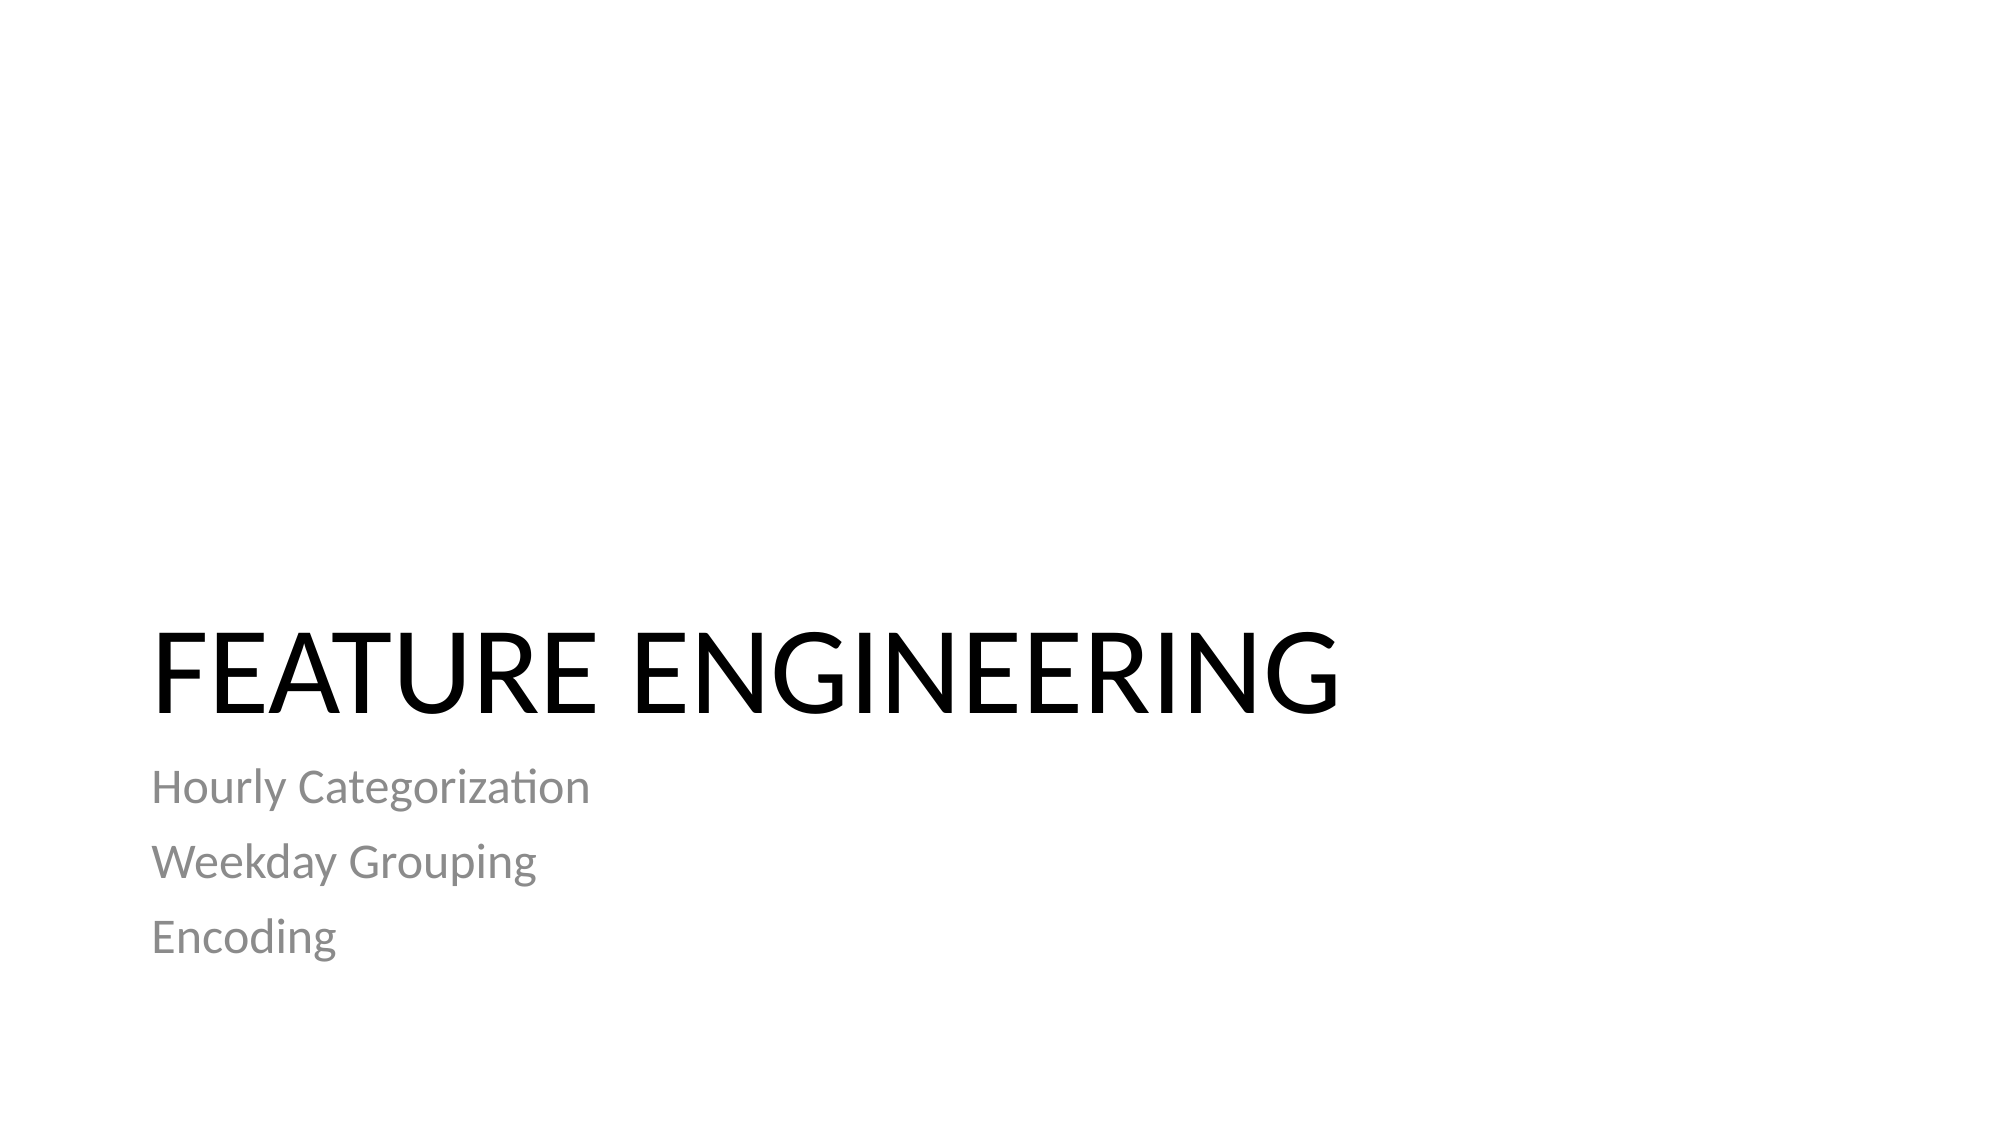

# FEATURE ENGINEERING
Hourly Categorization
Weekday Grouping
Encoding